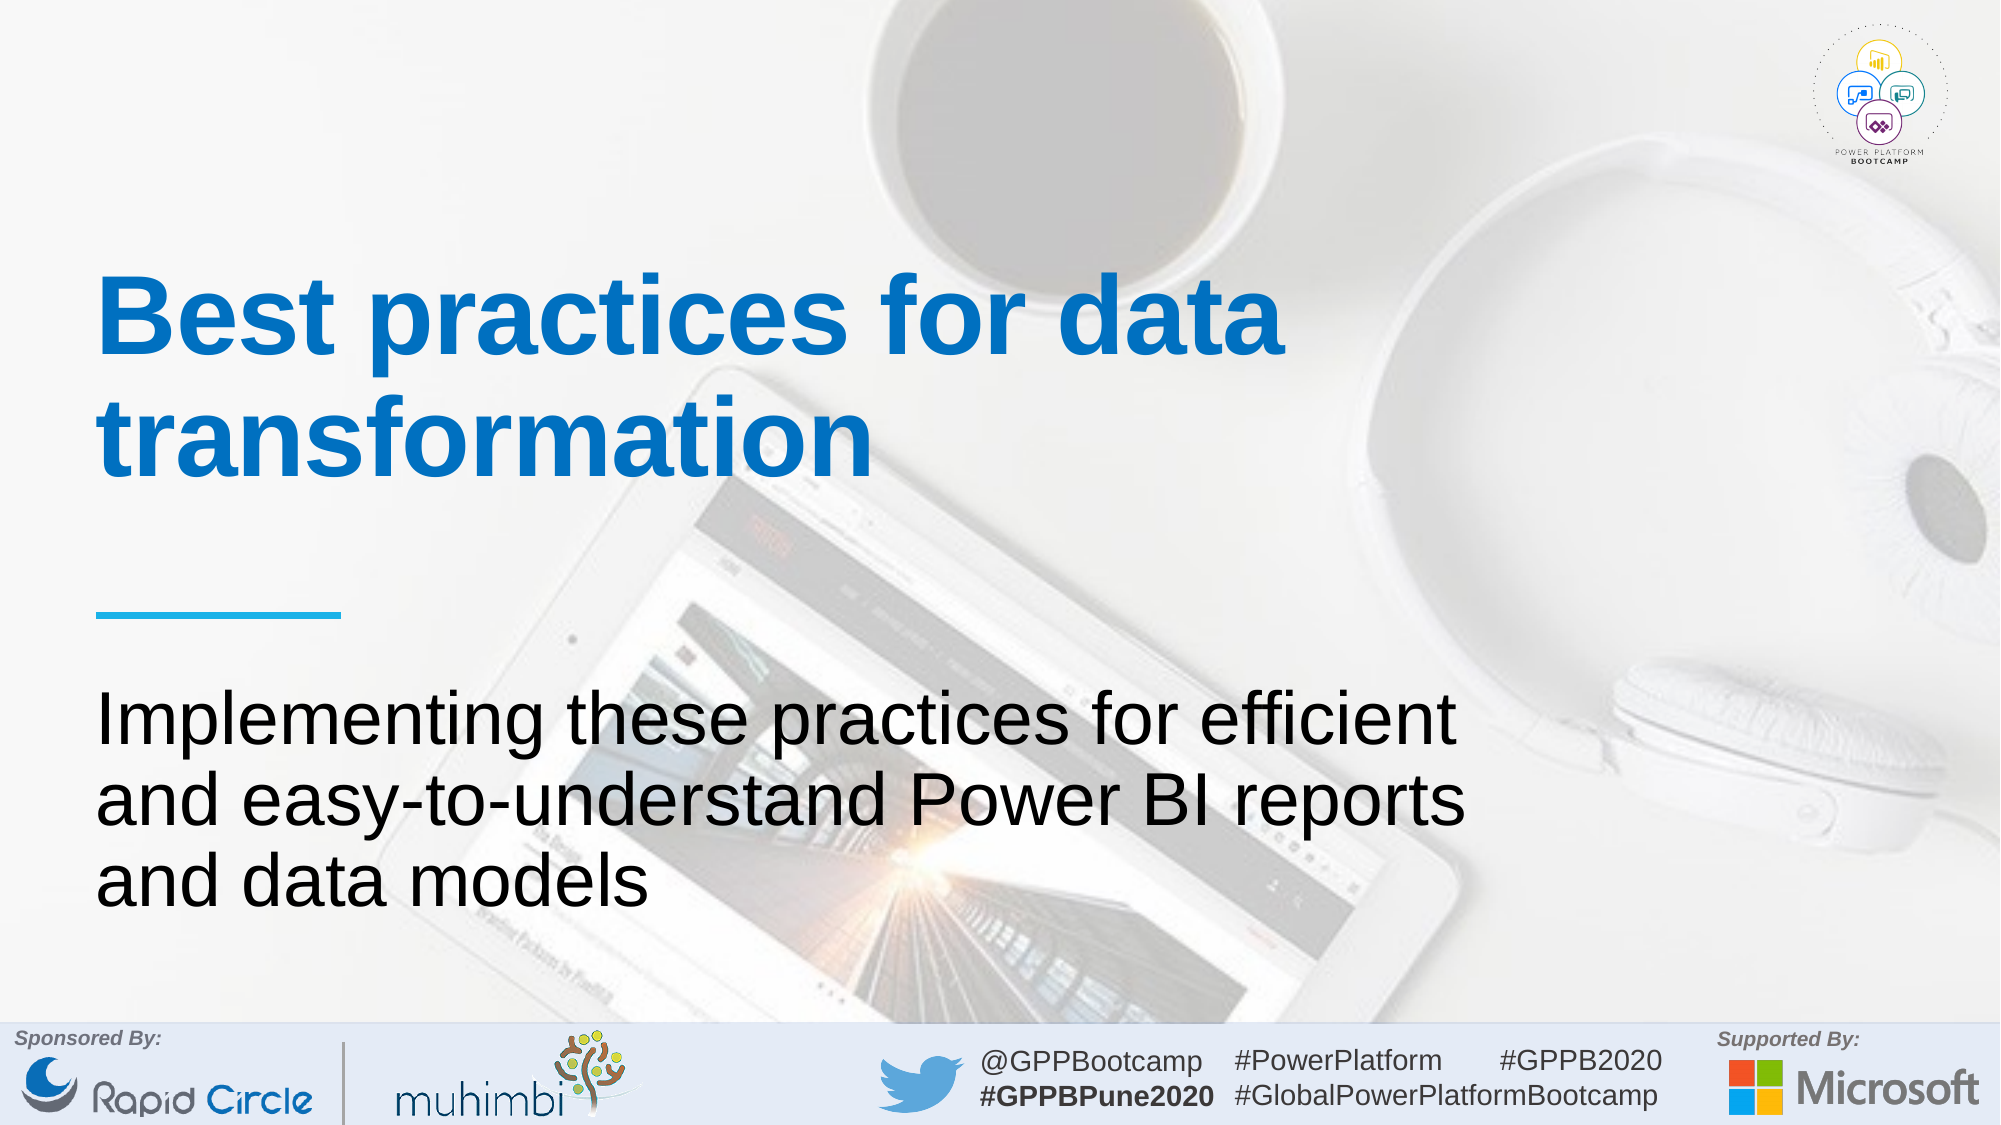

# Best practices for data transformation
Implementing these practices for efficient and easy-to-understand Power BI reports and data models